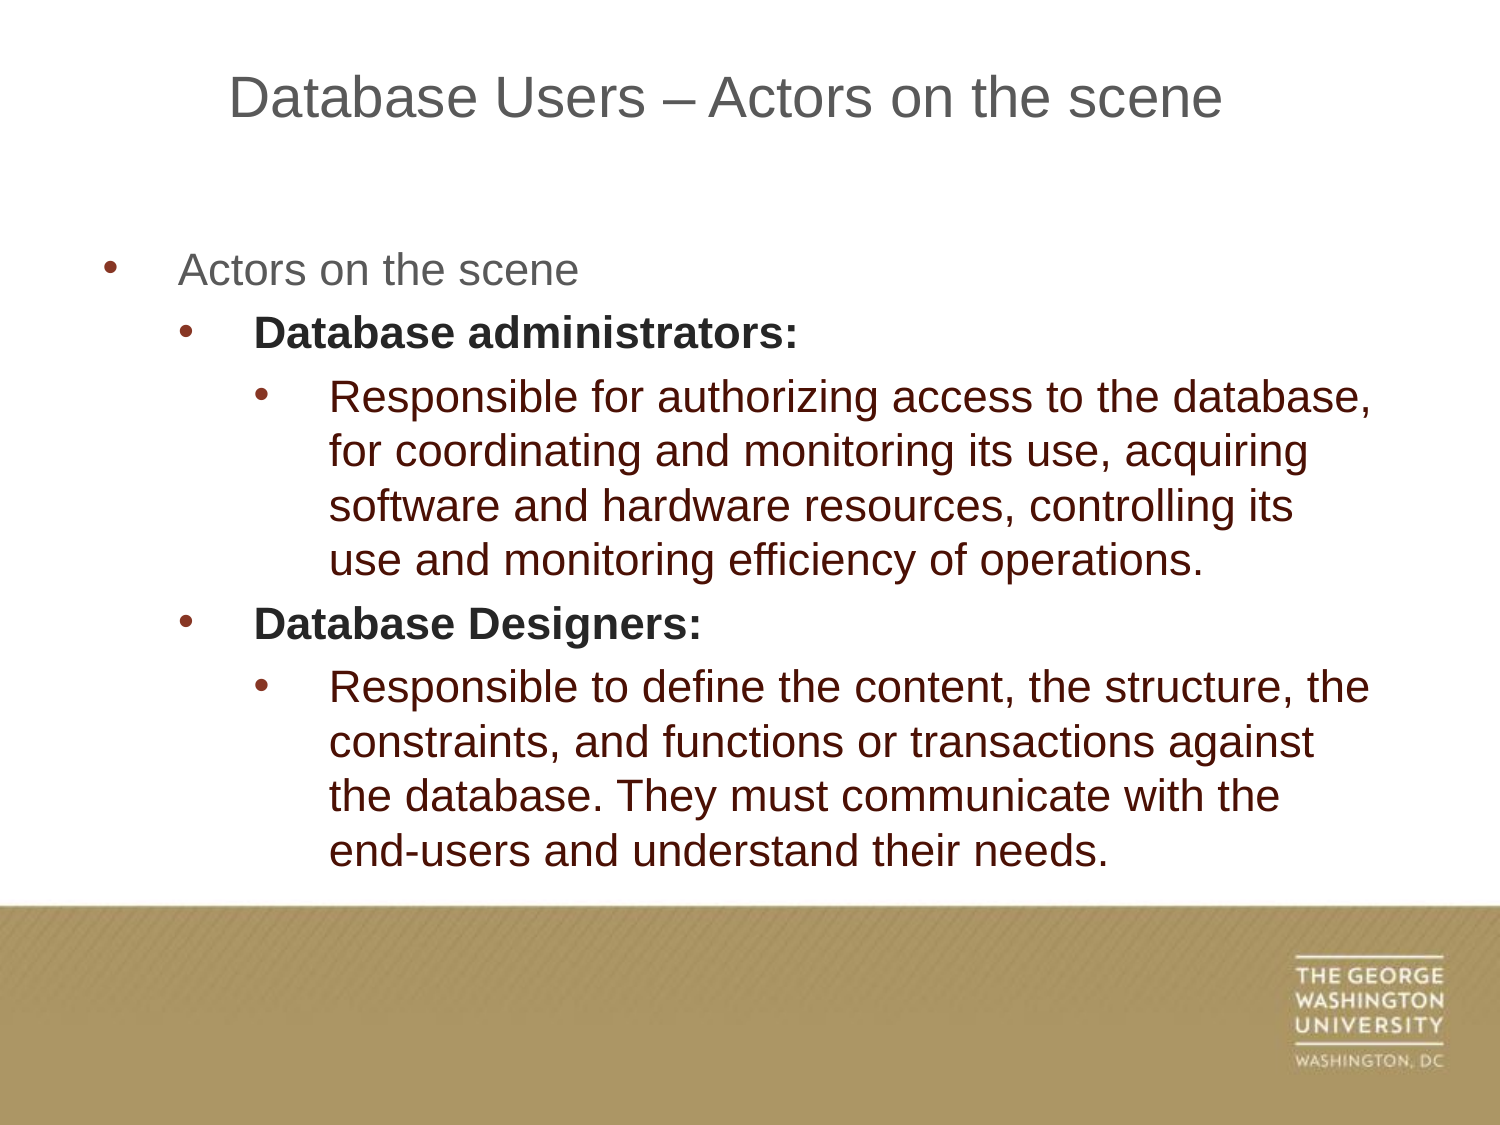

Database Users – Actors on the scene
Actors on the scene
Database administrators:
Responsible for authorizing access to the database, for coordinating and monitoring its use, acquiring software and hardware resources, controlling its use and monitoring efficiency of operations.
Database Designers:
Responsible to define the content, the structure, the constraints, and functions or transactions against the database. They must communicate with the end-users and understand their needs.